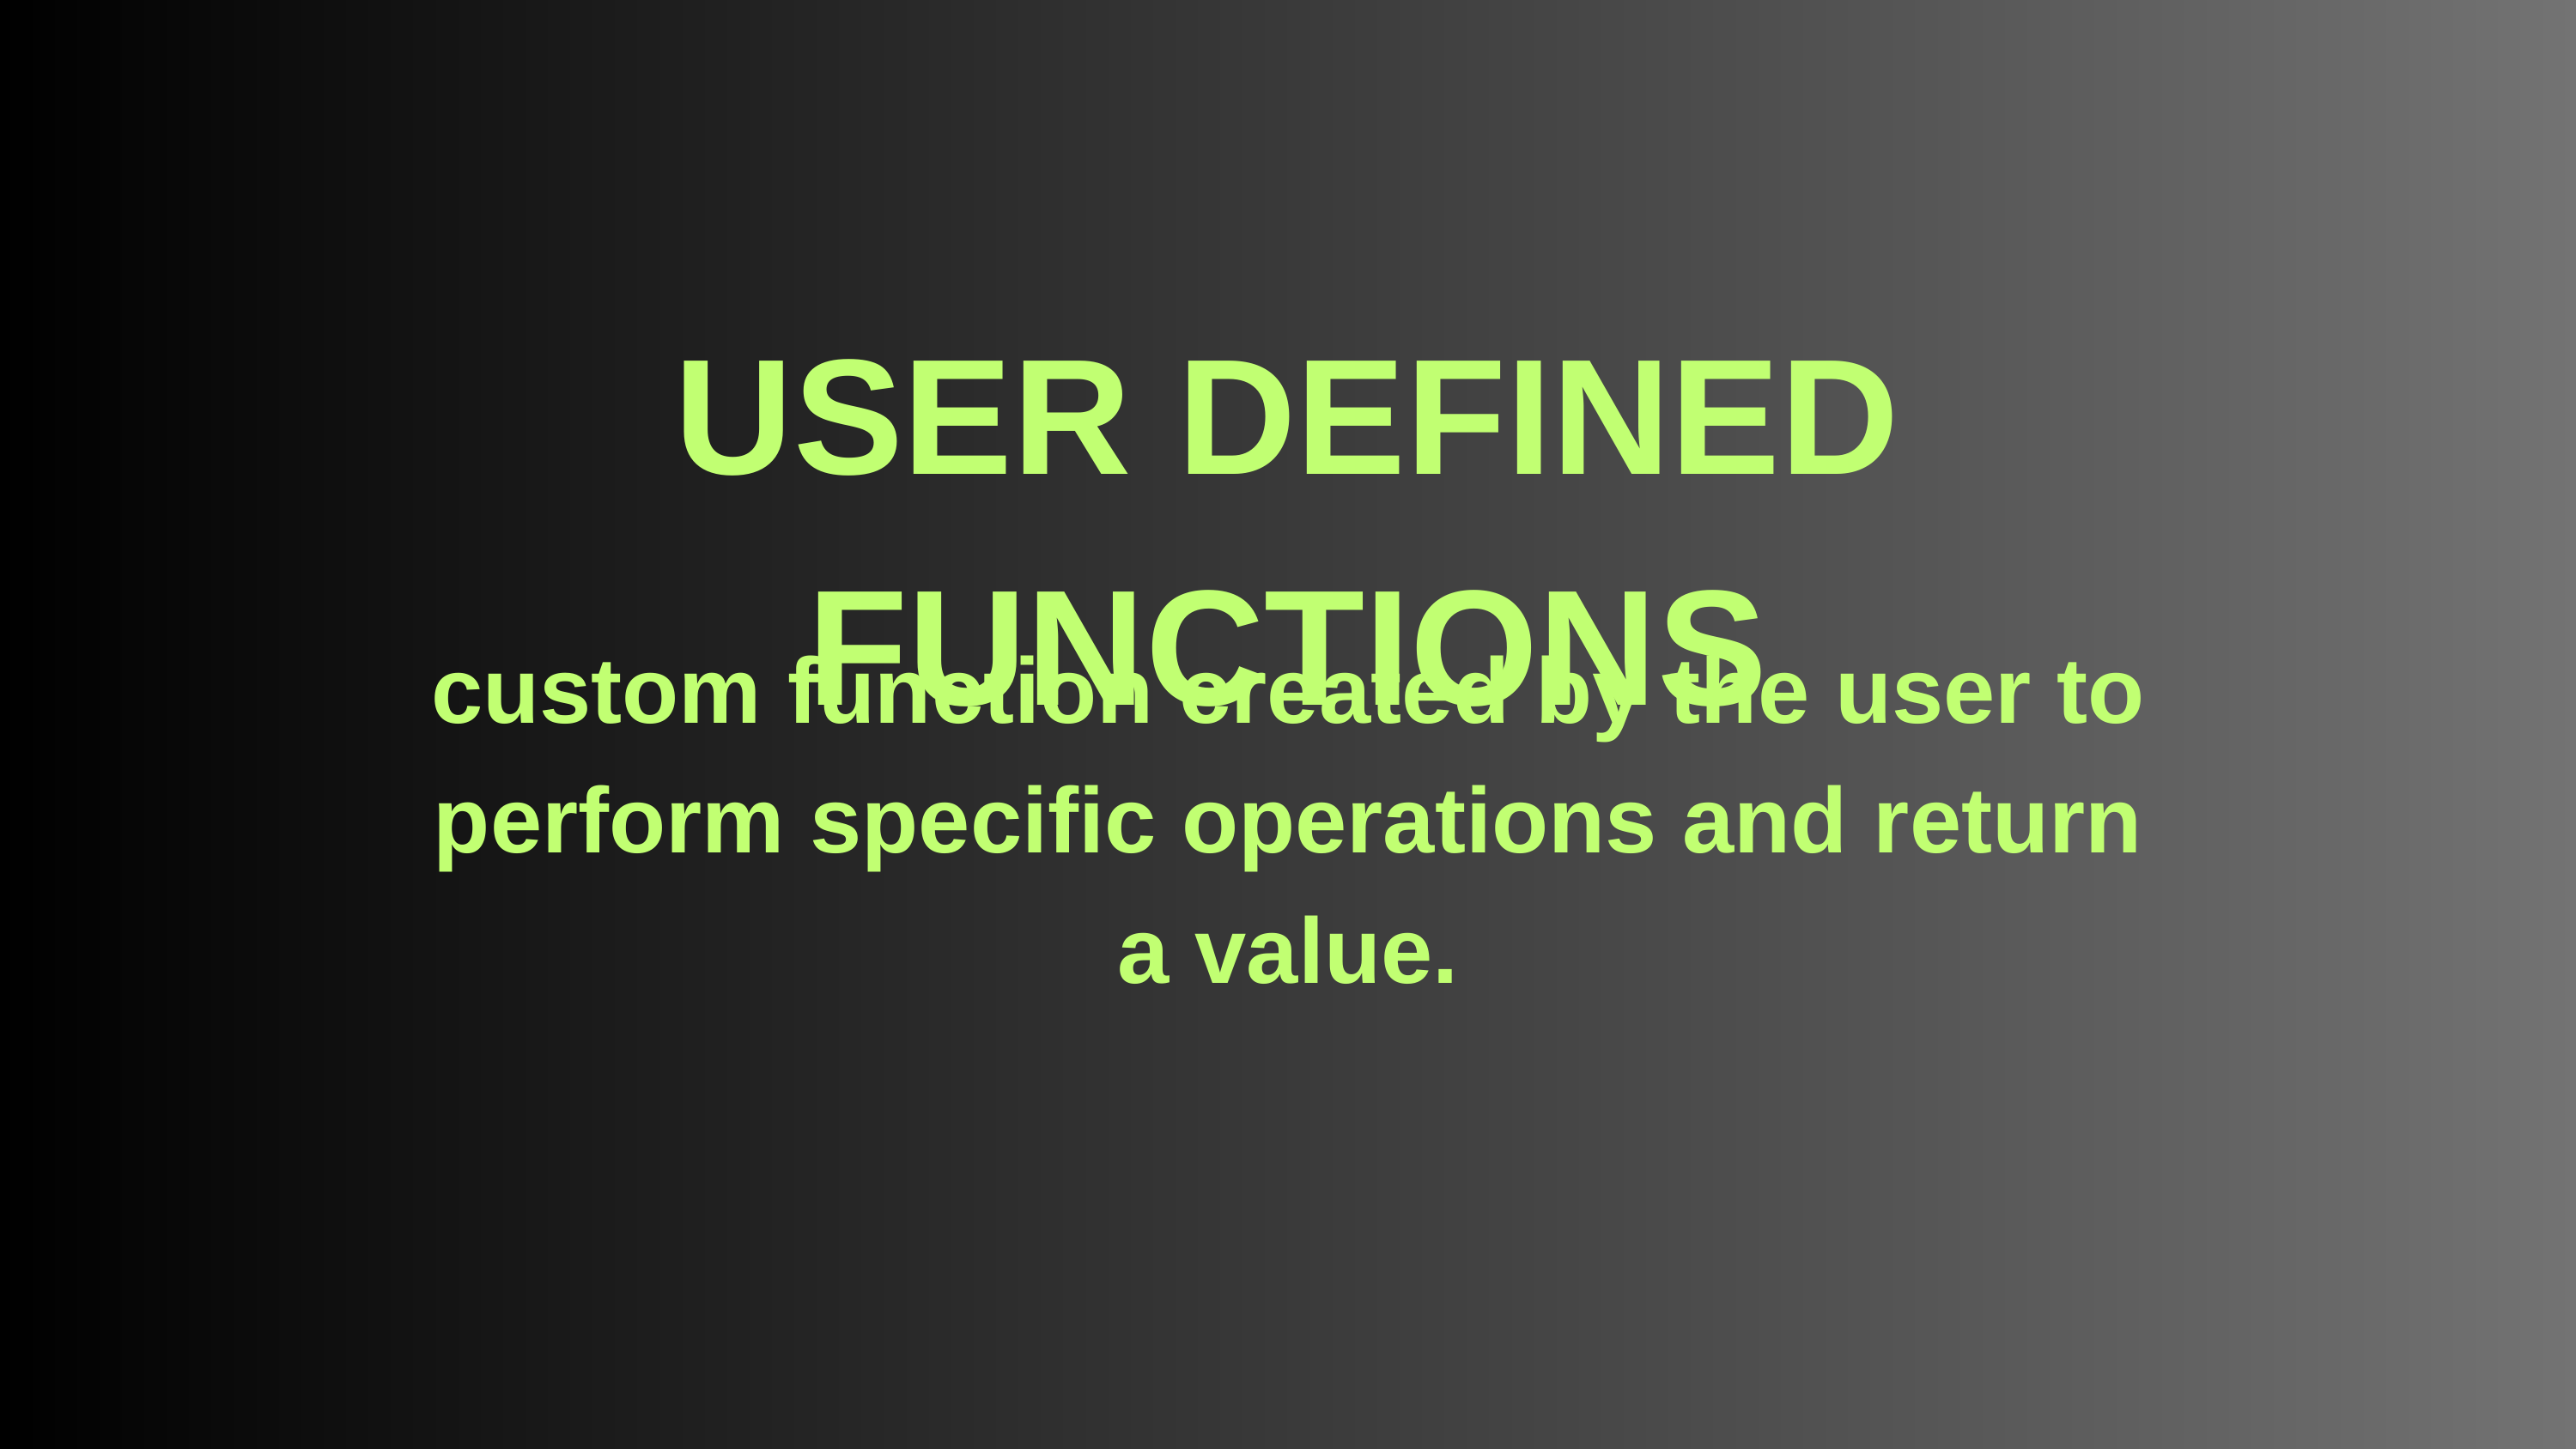

USER DEFINED FUNCTIONS
custom function created by the user to perform specific operations and return a value.